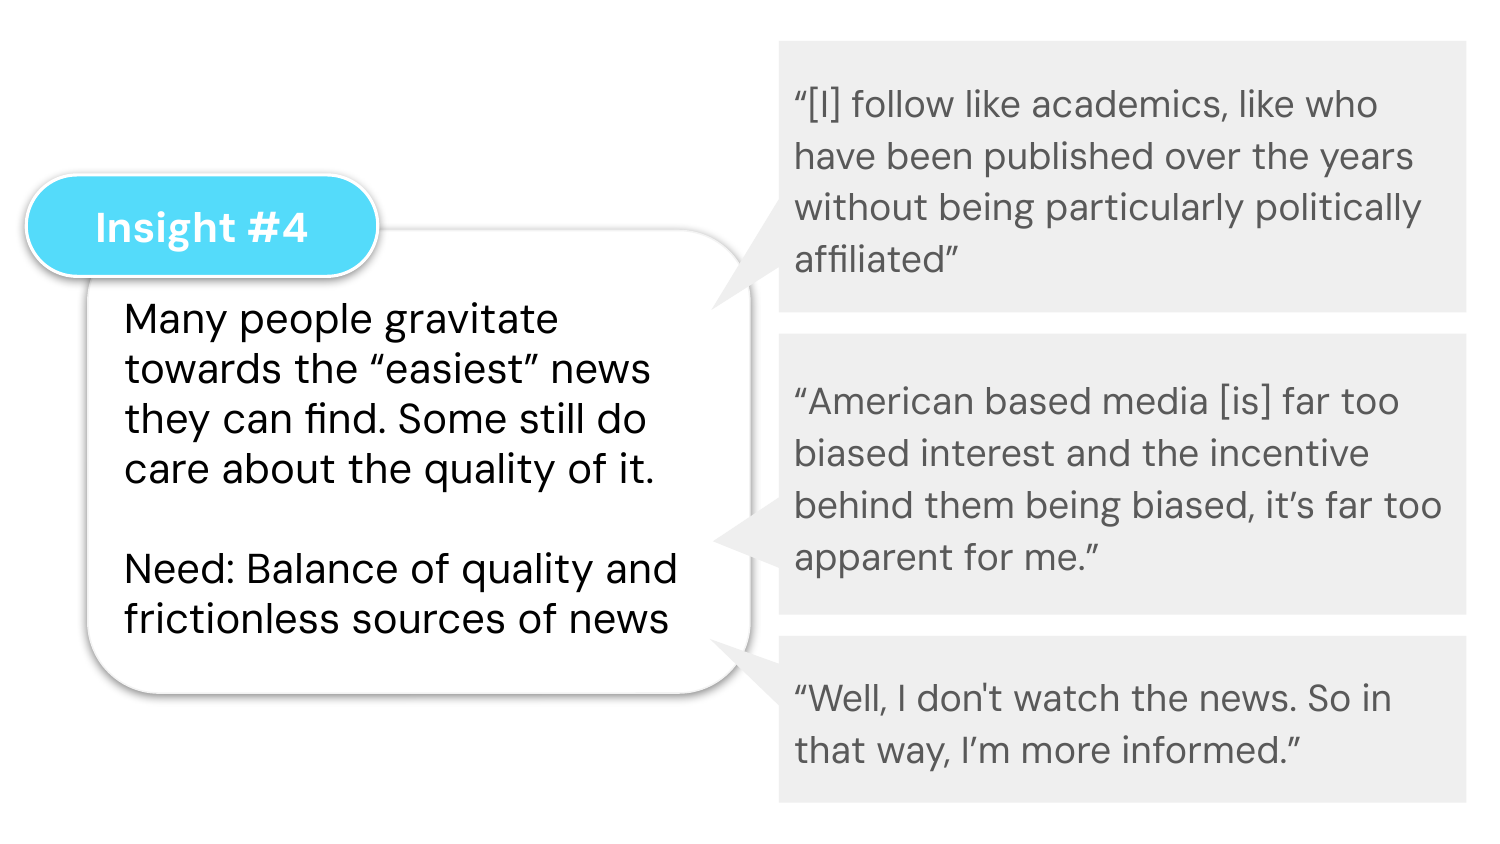

“[I] follow like academics, like who have been published over the years without being particularly politically affiliated”
Insight #4

Many people gravitate towards the “easiest” news they can find. Some still do care about the quality of it.

Need: Balance of quality and frictionless sources of news

“American based media [is] far too biased interest and the incentive behind them being biased, it’s far too apparent for me.”
“Well, I don't watch the news. So in that way, I’m more informed.”